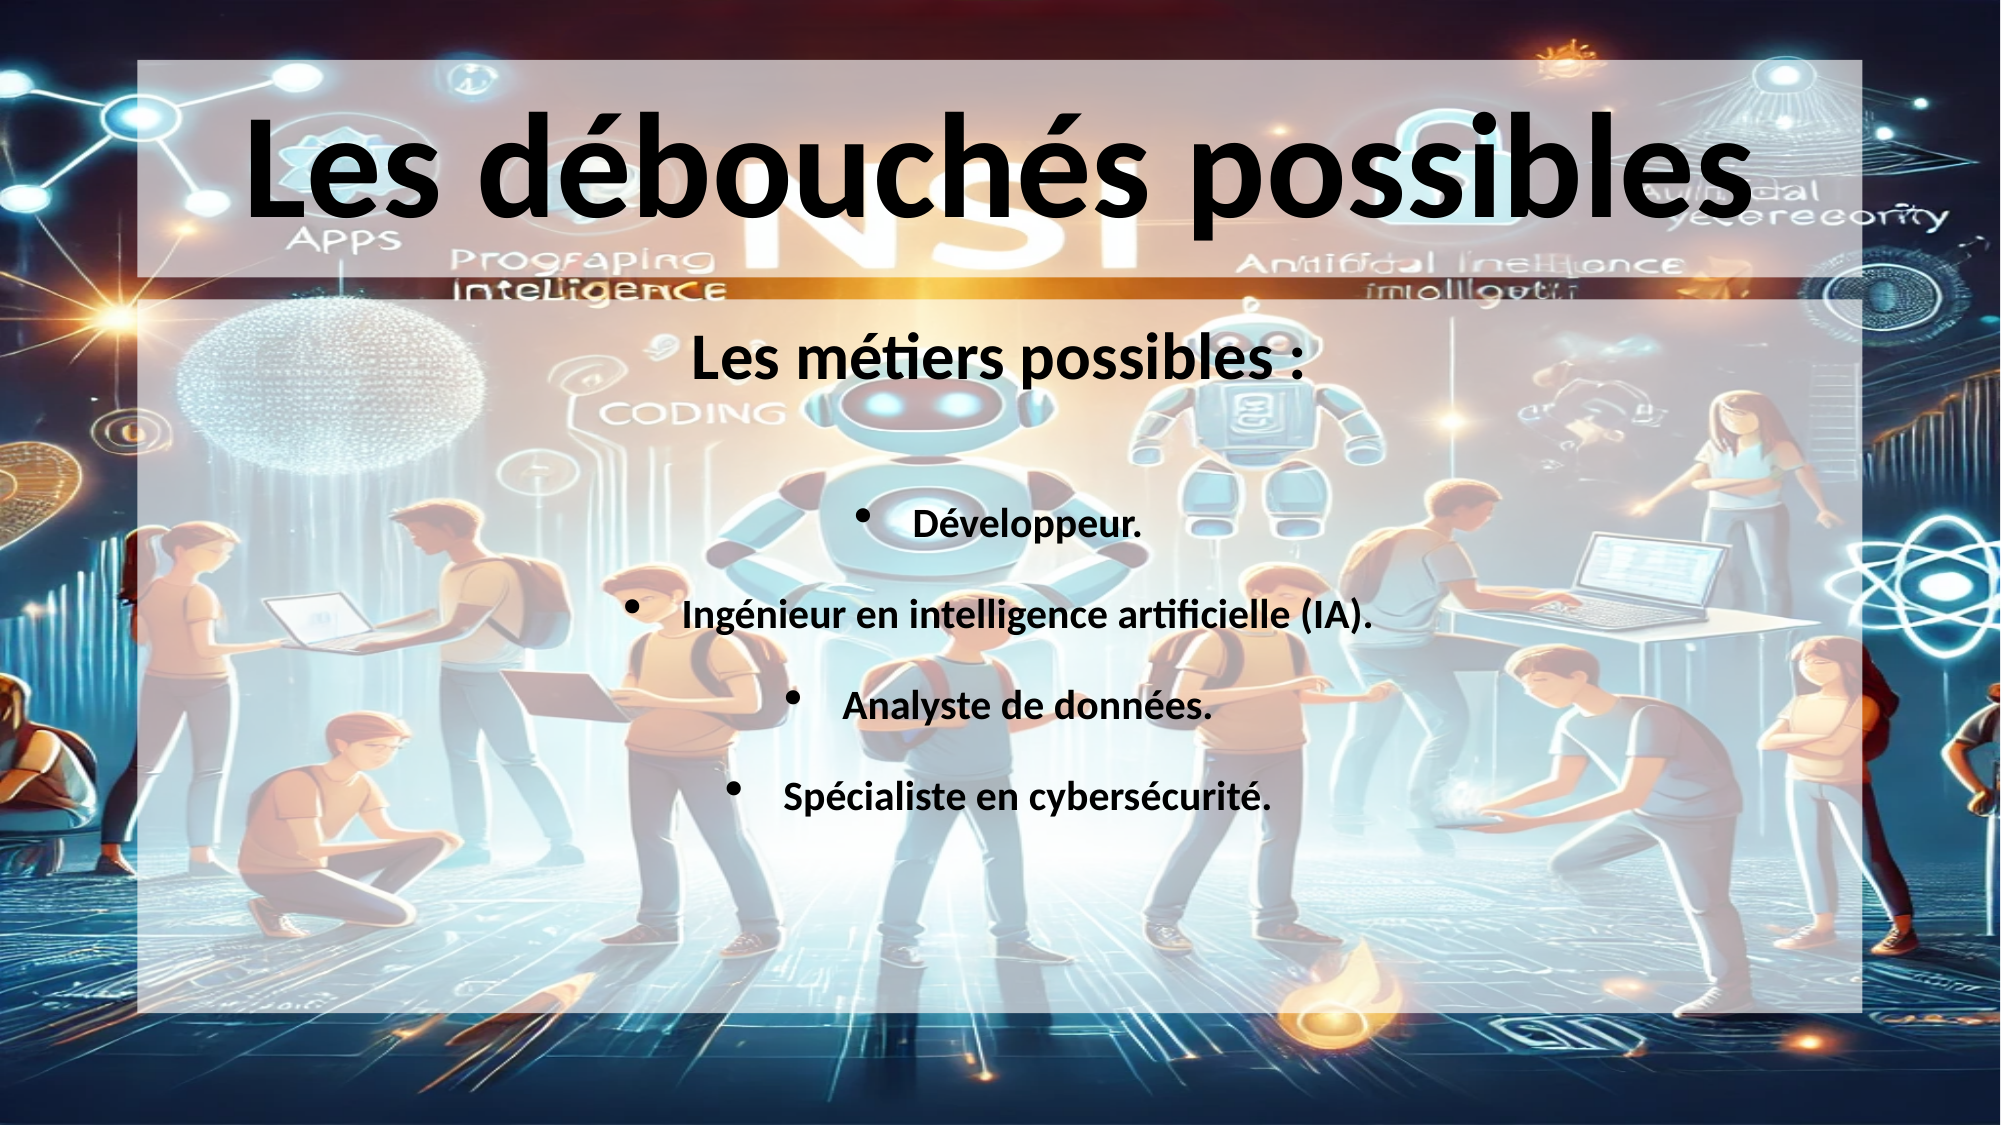

# Les débouchés possibles
Les métiers possibles :

Développeur.
Ingénieur en intelligence artificielle (IA).
Analyste de données.
Spécialiste en cybersécurité.